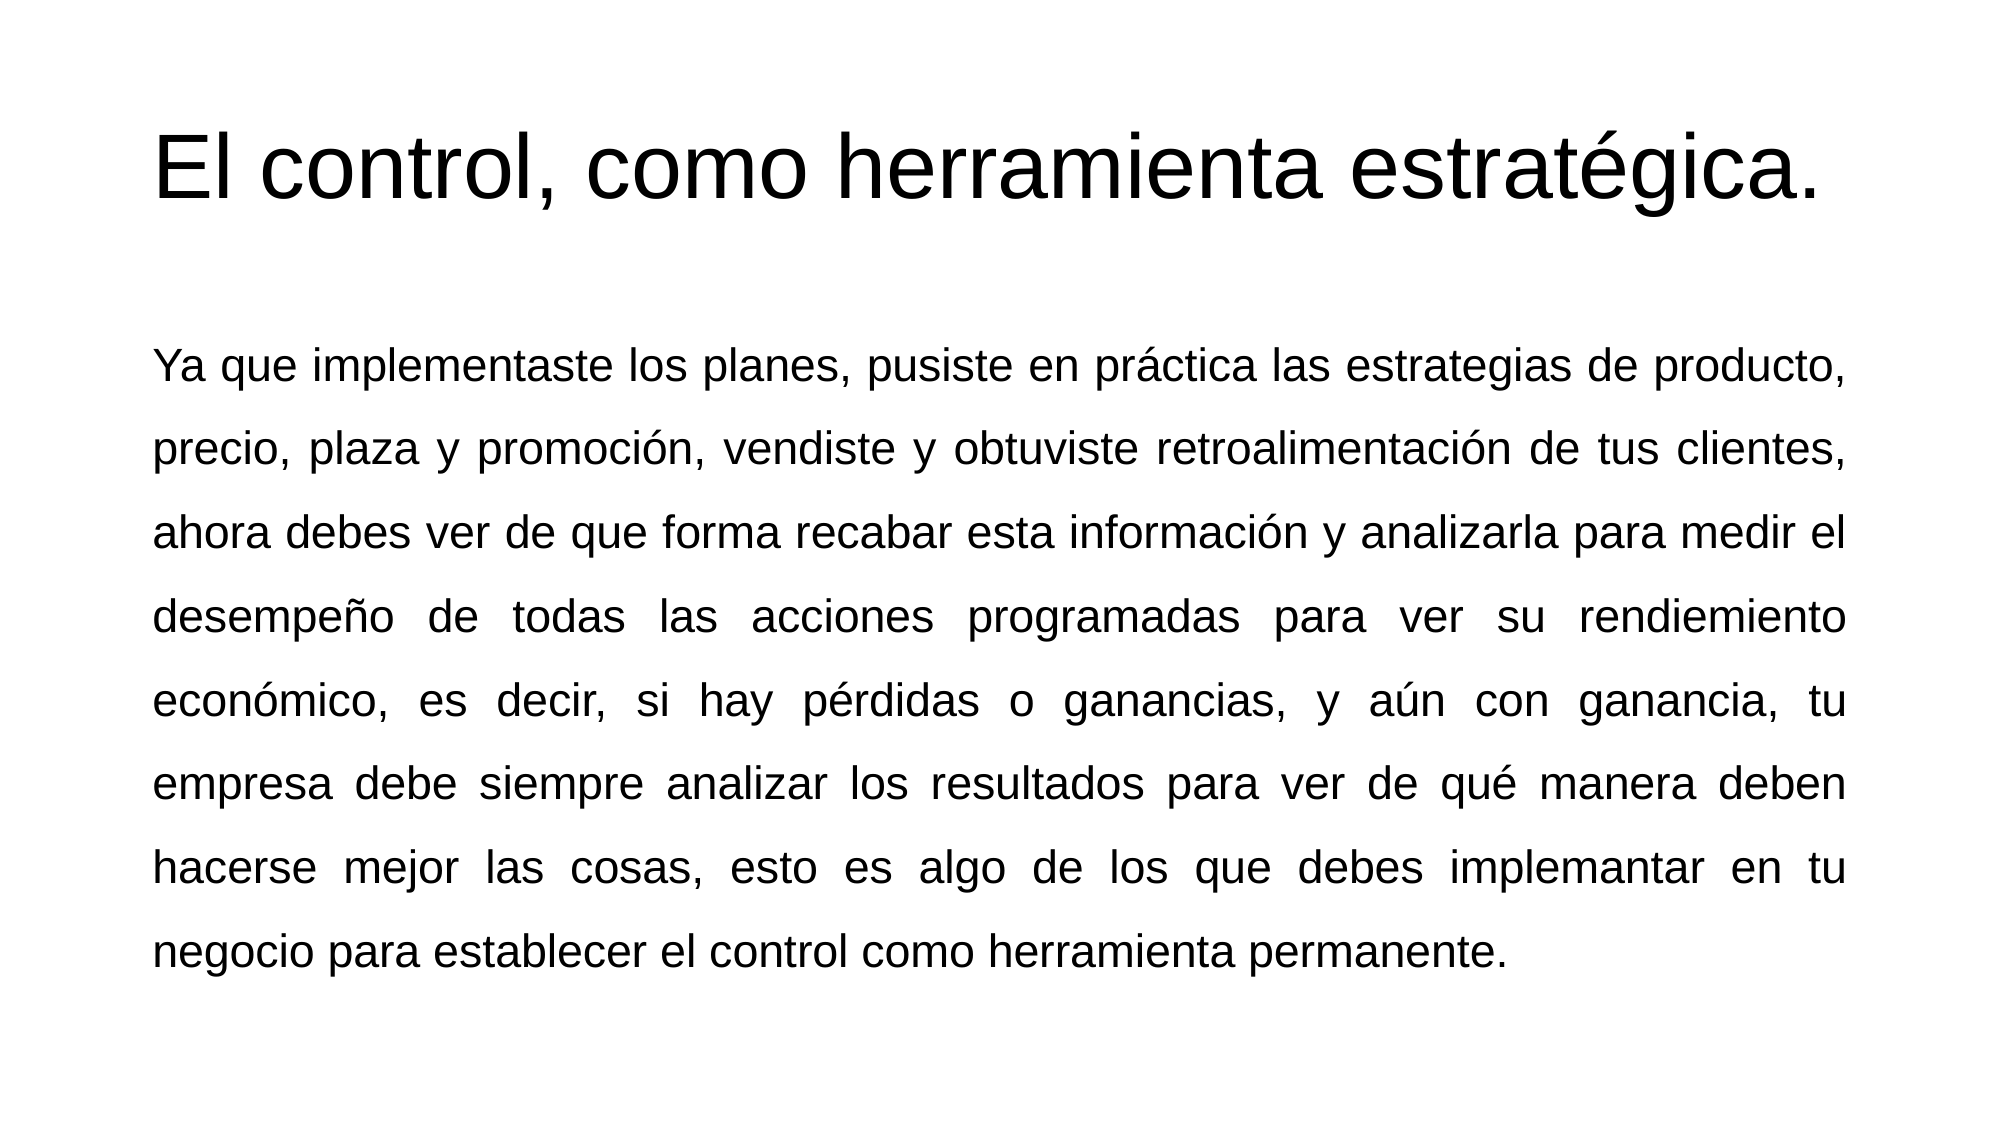

# El control, como herramienta estratégica.
Ya que implementaste los planes, pusiste en práctica las estrategias de producto, precio, plaza y promoción, vendiste y obtuviste retroalimentación de tus clientes, ahora debes ver de que forma recabar esta información y analizarla para medir el desempeño de todas las acciones programadas para ver su rendiemiento económico, es decir, si hay pérdidas o ganancias, y aún con ganancia, tu empresa debe siempre analizar los resultados para ver de qué manera deben hacerse mejor las cosas, esto es algo de los que debes implemantar en tu negocio para establecer el control como herramienta permanente.